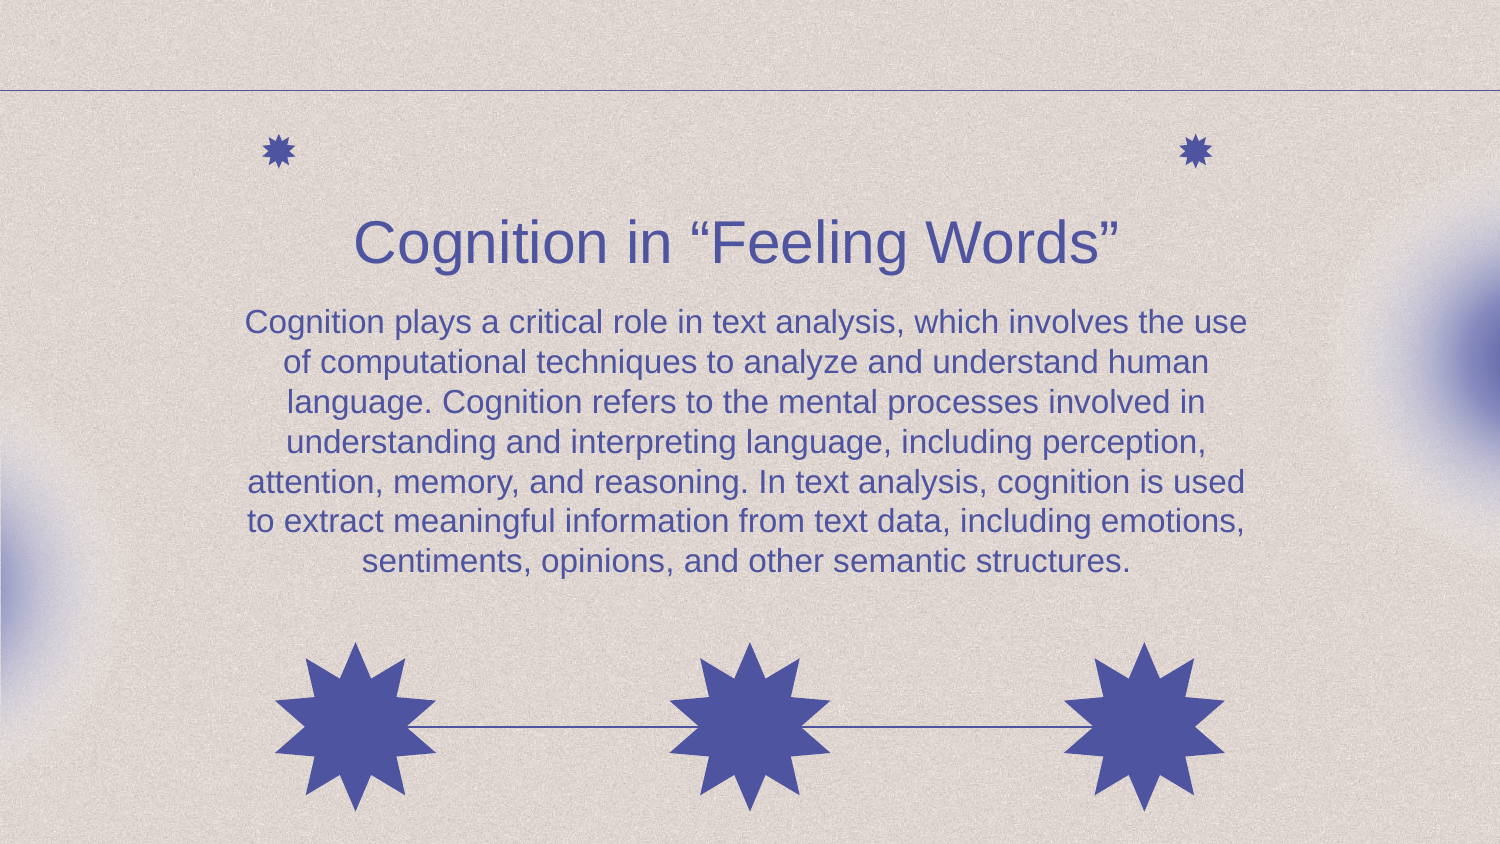

# Cognition in “Feeling Words”
Cognition plays a critical role in text analysis, which involves the use of computational techniques to analyze and understand human language. Cognition refers to the mental processes involved in understanding and interpreting language, including perception, attention, memory, and reasoning. In text analysis, cognition is used to extract meaningful information from text data, including emotions, sentiments, opinions, and other semantic structures.